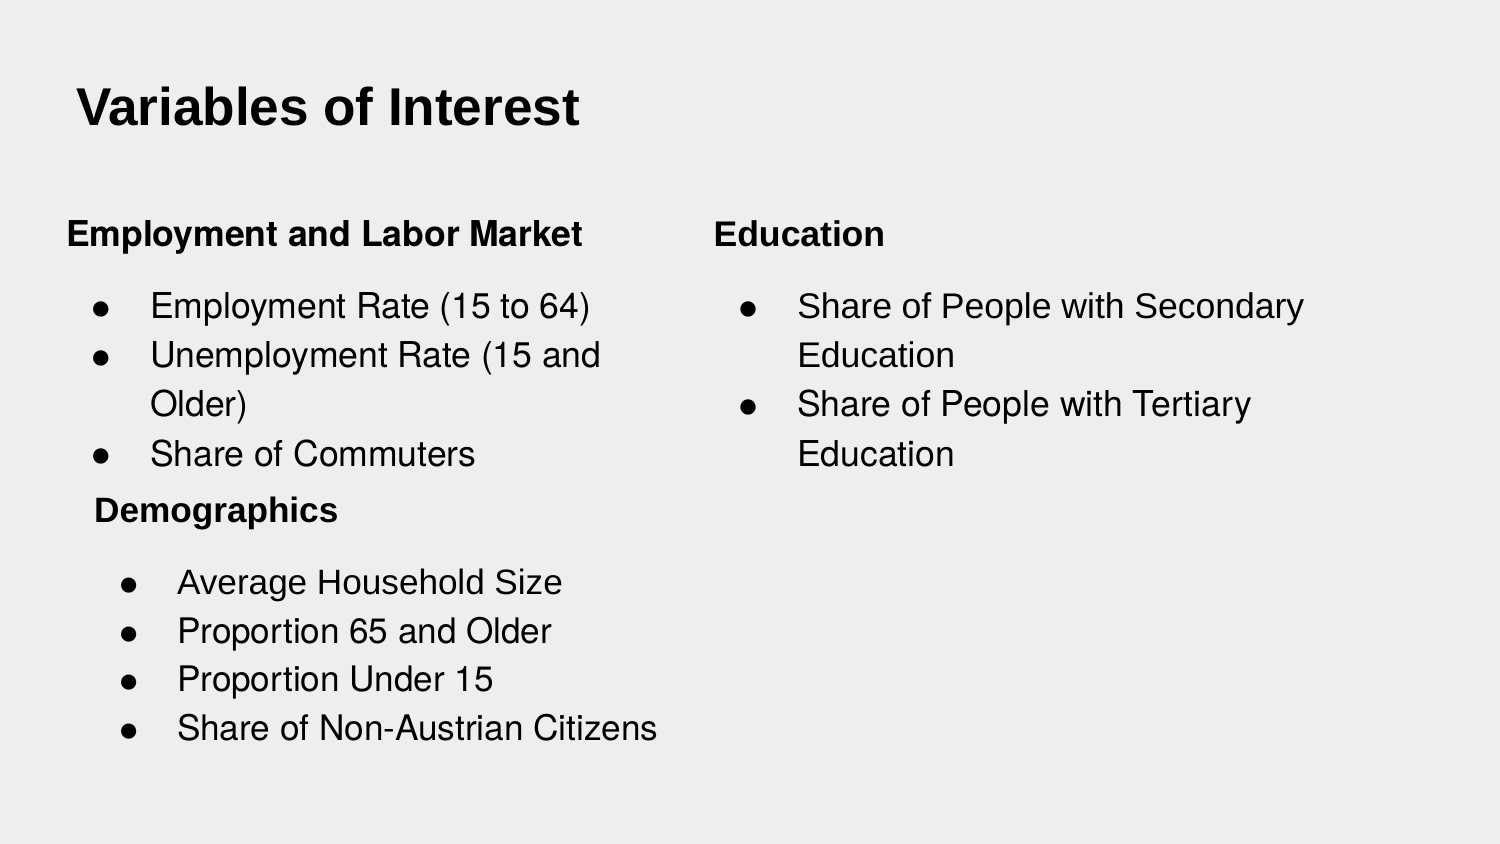

# Variables of Interest
Employment and Labor Market
Employment Rate (15 to 64)
Unemployment Rate (15 and Older)
Share of Commuters

Education
Share of People with Secondary Education
Share of People with Tertiary Education

Demographics
Average Household Size
Proportion 65 and Older
Proportion Under 15
Share of Non-Austrian Citizens